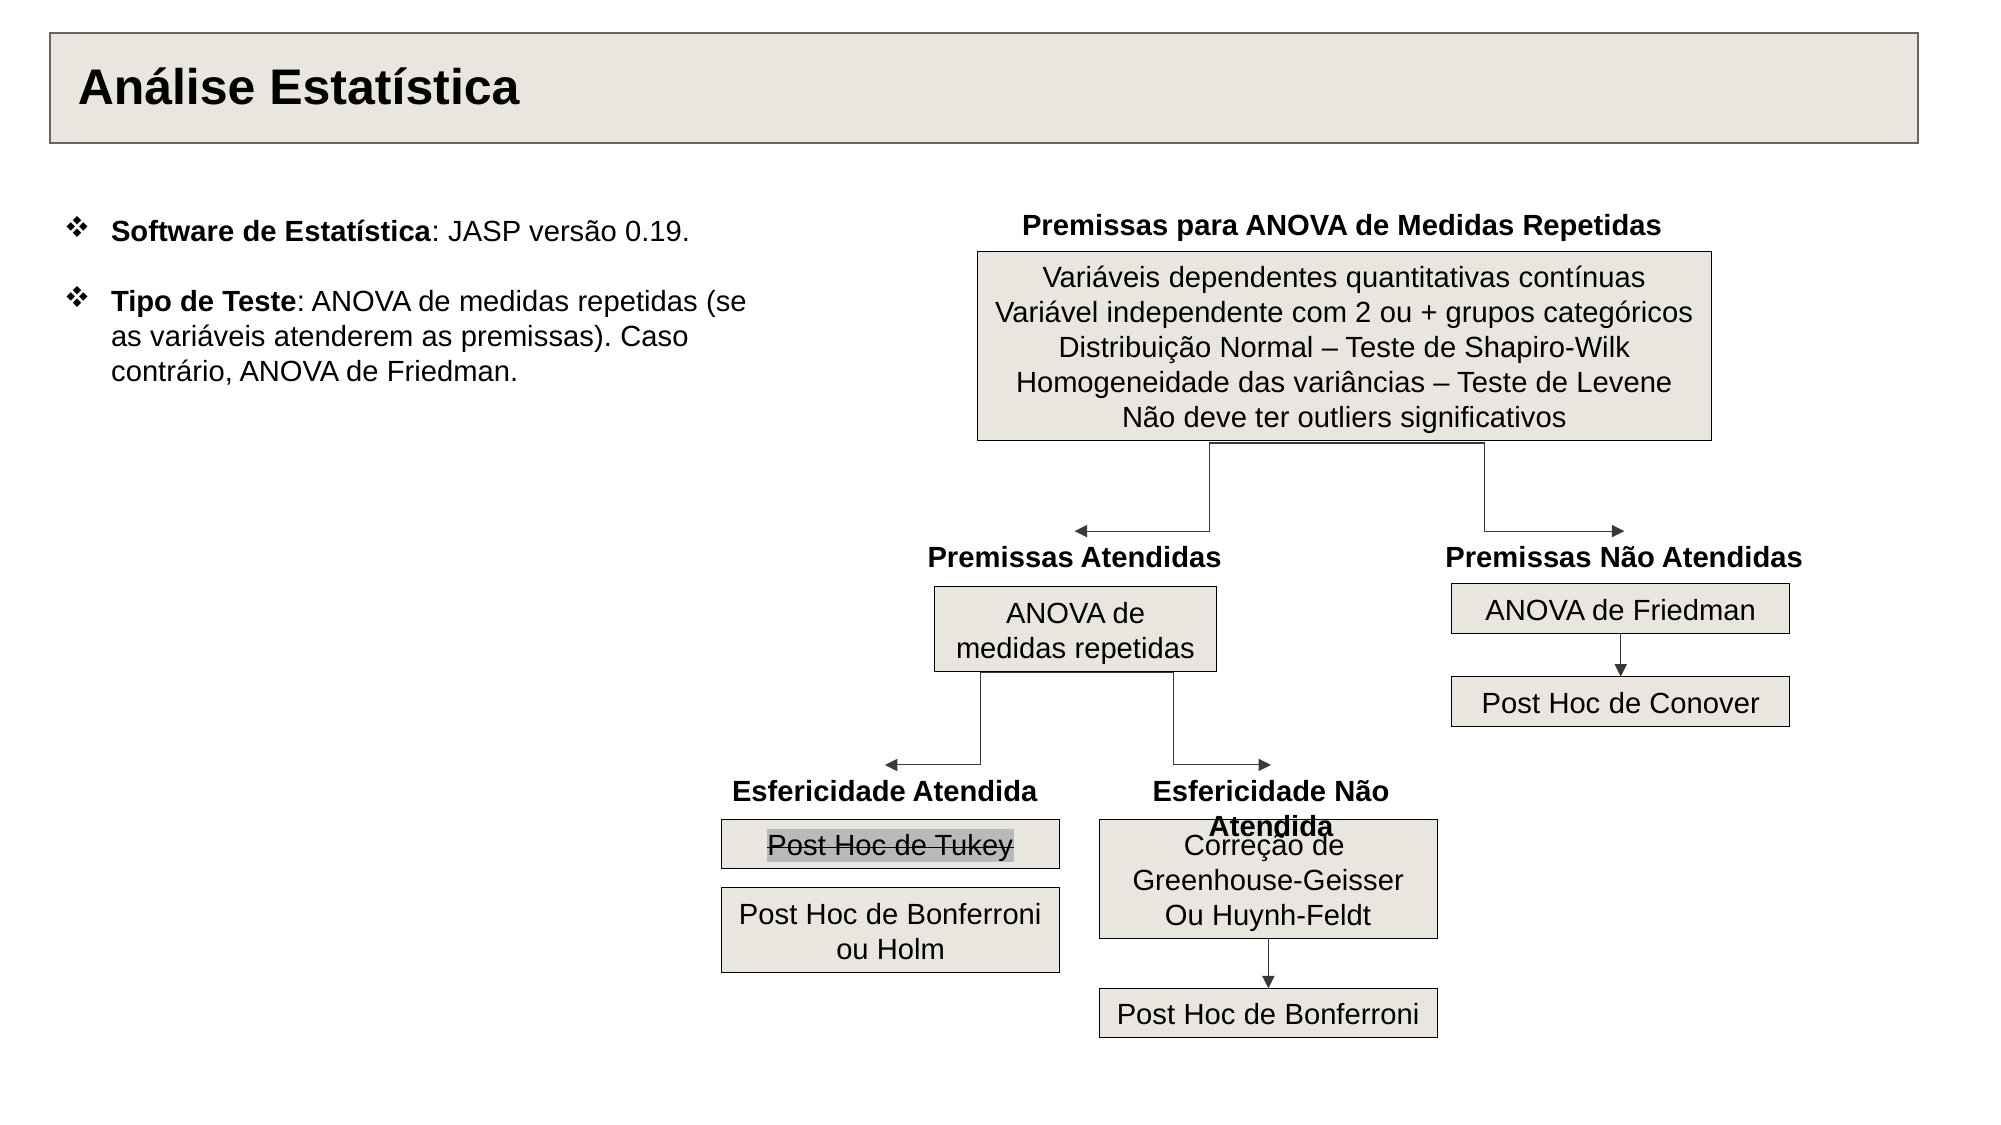

Análise Estatística
Análise Estatística

Software de Estatística: JASP versão 0.19.

Tipo de Teste: ANOVA de medidas repetidas (se as variáveis atenderem as premissas). Caso contrário, ANOVA de Friedman.

Premissas para ANOVA de Medidas Repetidas
Variáveis dependentes quantitativas contínuas
Variável independente com 2 ou + grupos categóricos
Distribuição Normal – Teste de Shapiro-Wilk
Homogeneidade das variâncias – Teste de Levene
Não deve ter outliers significativos
Premissas Atendidas
ANOVA de Friedman
ANOVA de medidas repetidas
Post Hoc de Conover
Esfericidade Atendida
Esfericidade Não Atendida
Post Hoc de Tukey
Correção de
Greenhouse-Geisser
Ou Huynh-Feldt
Post Hoc de Bonferroni
Premissas Não Atendidas
Post Hoc de Bonferroni ou Holm